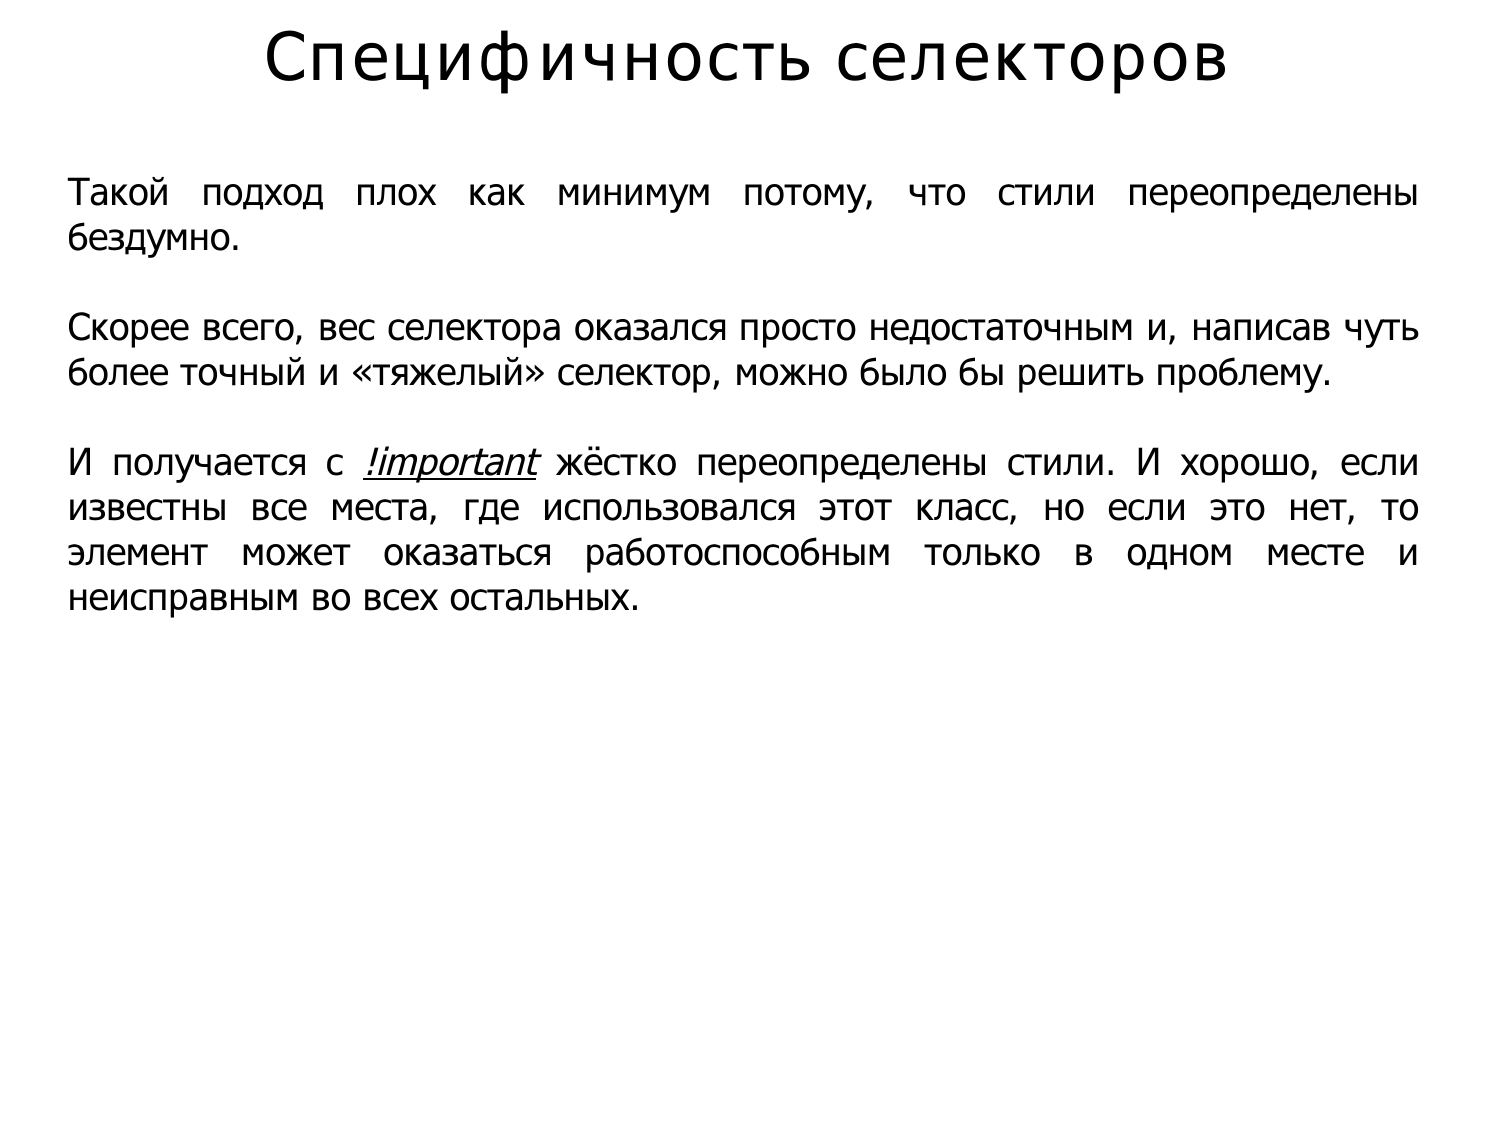

Специфичность селекторов
Такой подход плох как минимум потому, что стили переопределены бездумно.

Скорее всего, вес селектора оказался просто недостаточным и, написав чуть более точный и «тяжелый» селектор, можно было бы решить проблему.

И получается с !important жёстко переопределены стили. И хорошо, если известны все места, где использовался этот класс, но если это нет, то элемент может оказаться работоспособным только в одном месте и неисправным во всех остальных.